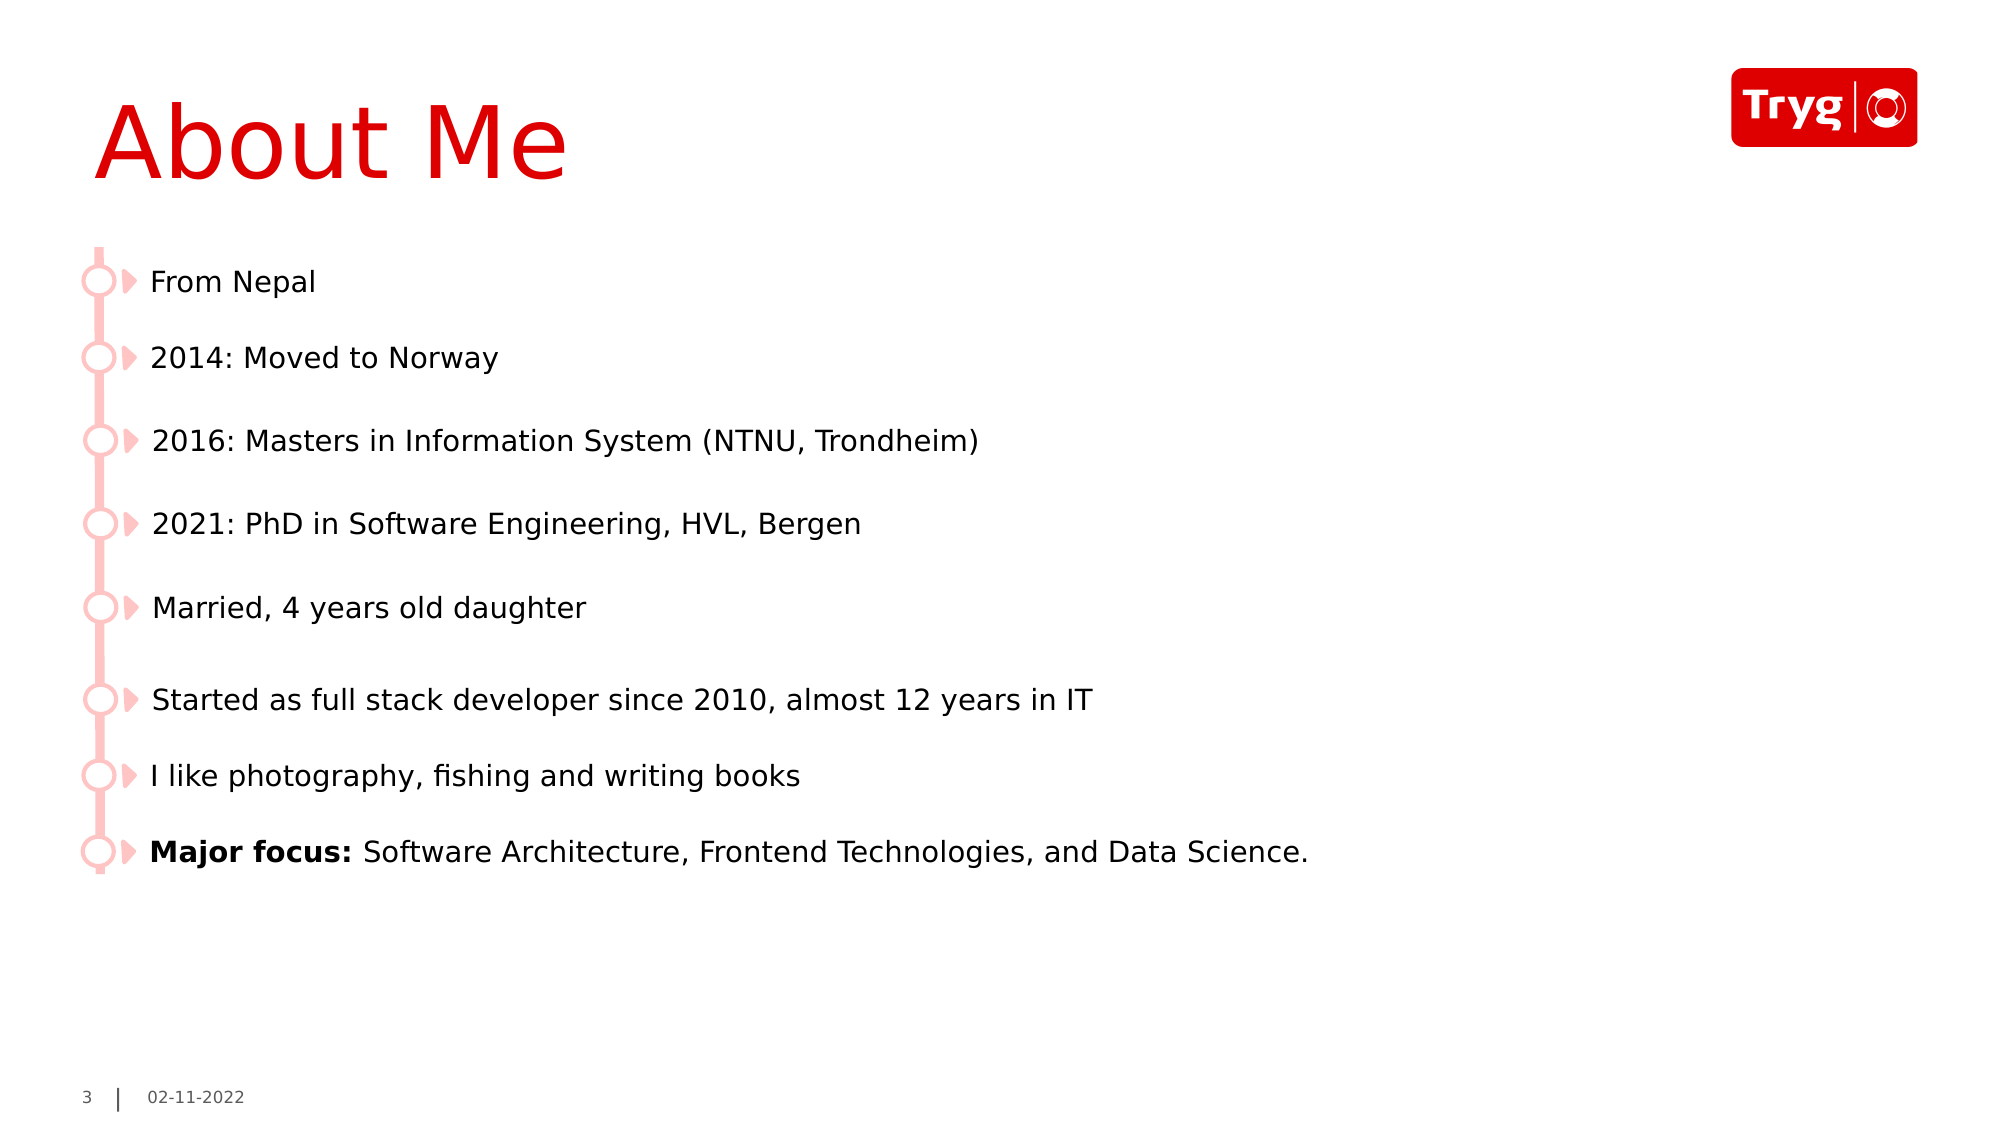

About Me
From Nepal

2014: Moved to Norway

2016: Masters in Information System (NTNU, Trondheim)

2021: PhD in Software Engineering, HVL, Bergen

Married, 4 years old daughter

Started as full stack developer since 2010, almost 12 years in IT

I like photography, fishing and writing books

Major focus: Software Architecture, Frontend Technologies, and Data Science.

3
02-11-2022